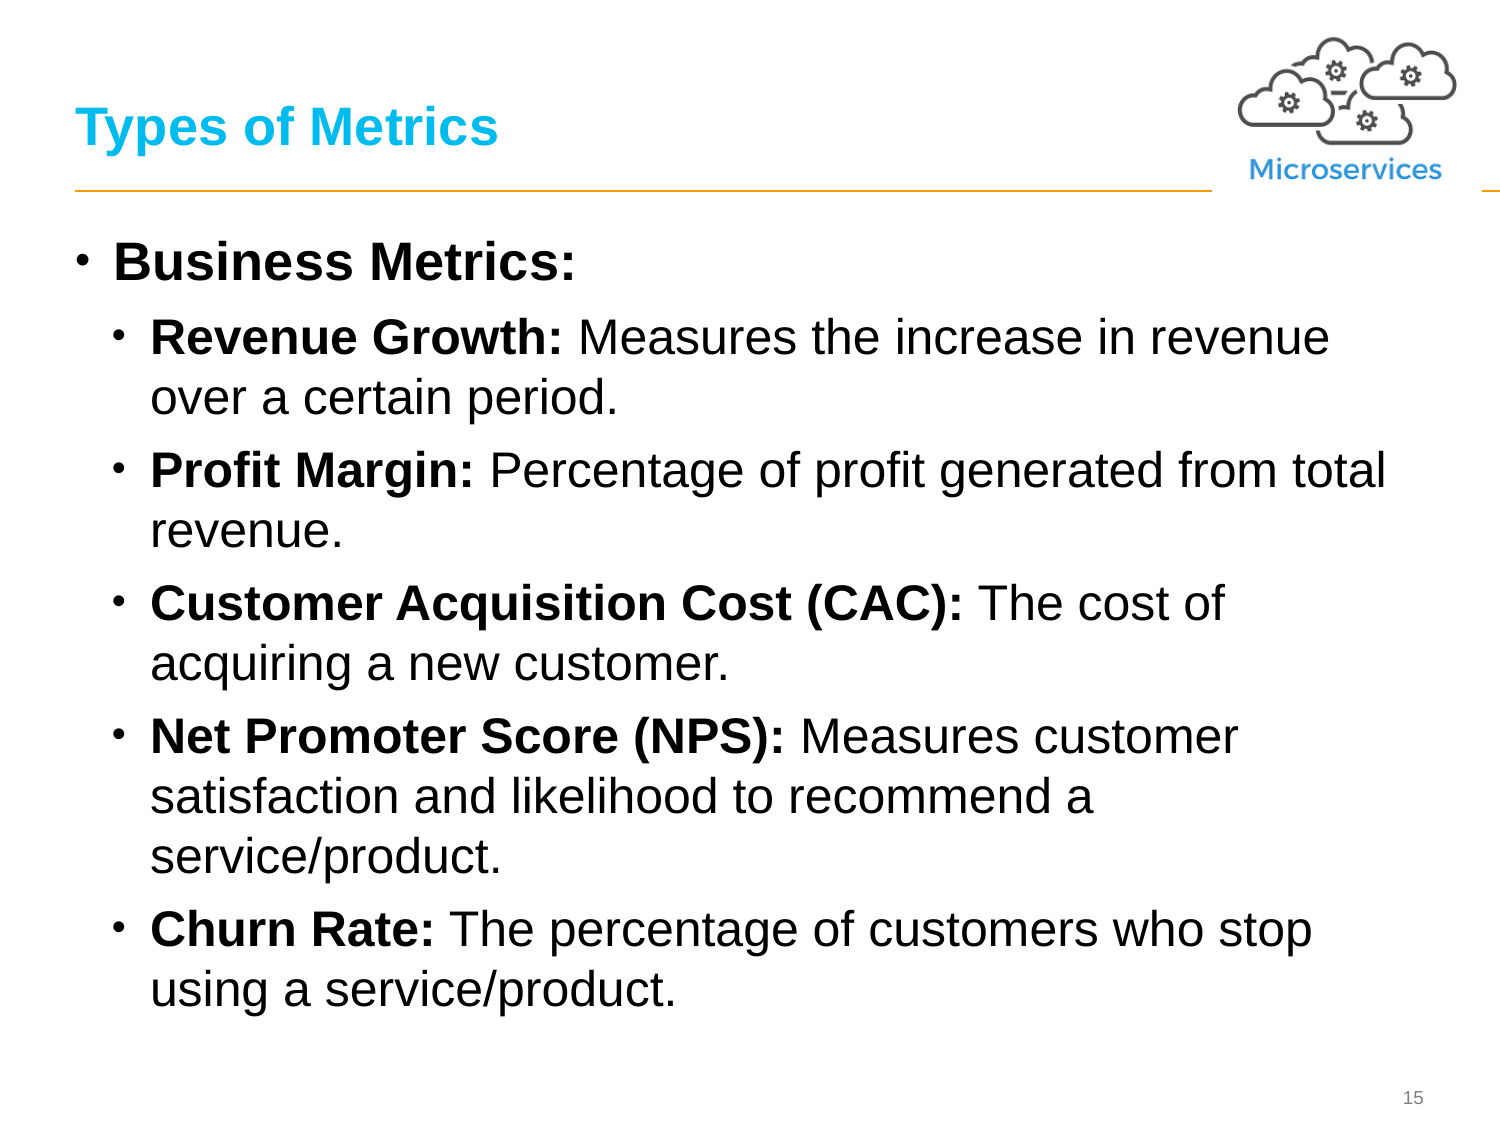

# Types of Metrics
Business Metrics:
Revenue Growth: Measures the increase in revenue over a certain period.
Profit Margin: Percentage of profit generated from total revenue.
Customer Acquisition Cost (CAC): The cost of acquiring a new customer.
Net Promoter Score (NPS): Measures customer satisfaction and likelihood to recommend a service/product.
Churn Rate: The percentage of customers who stop using a service/product.